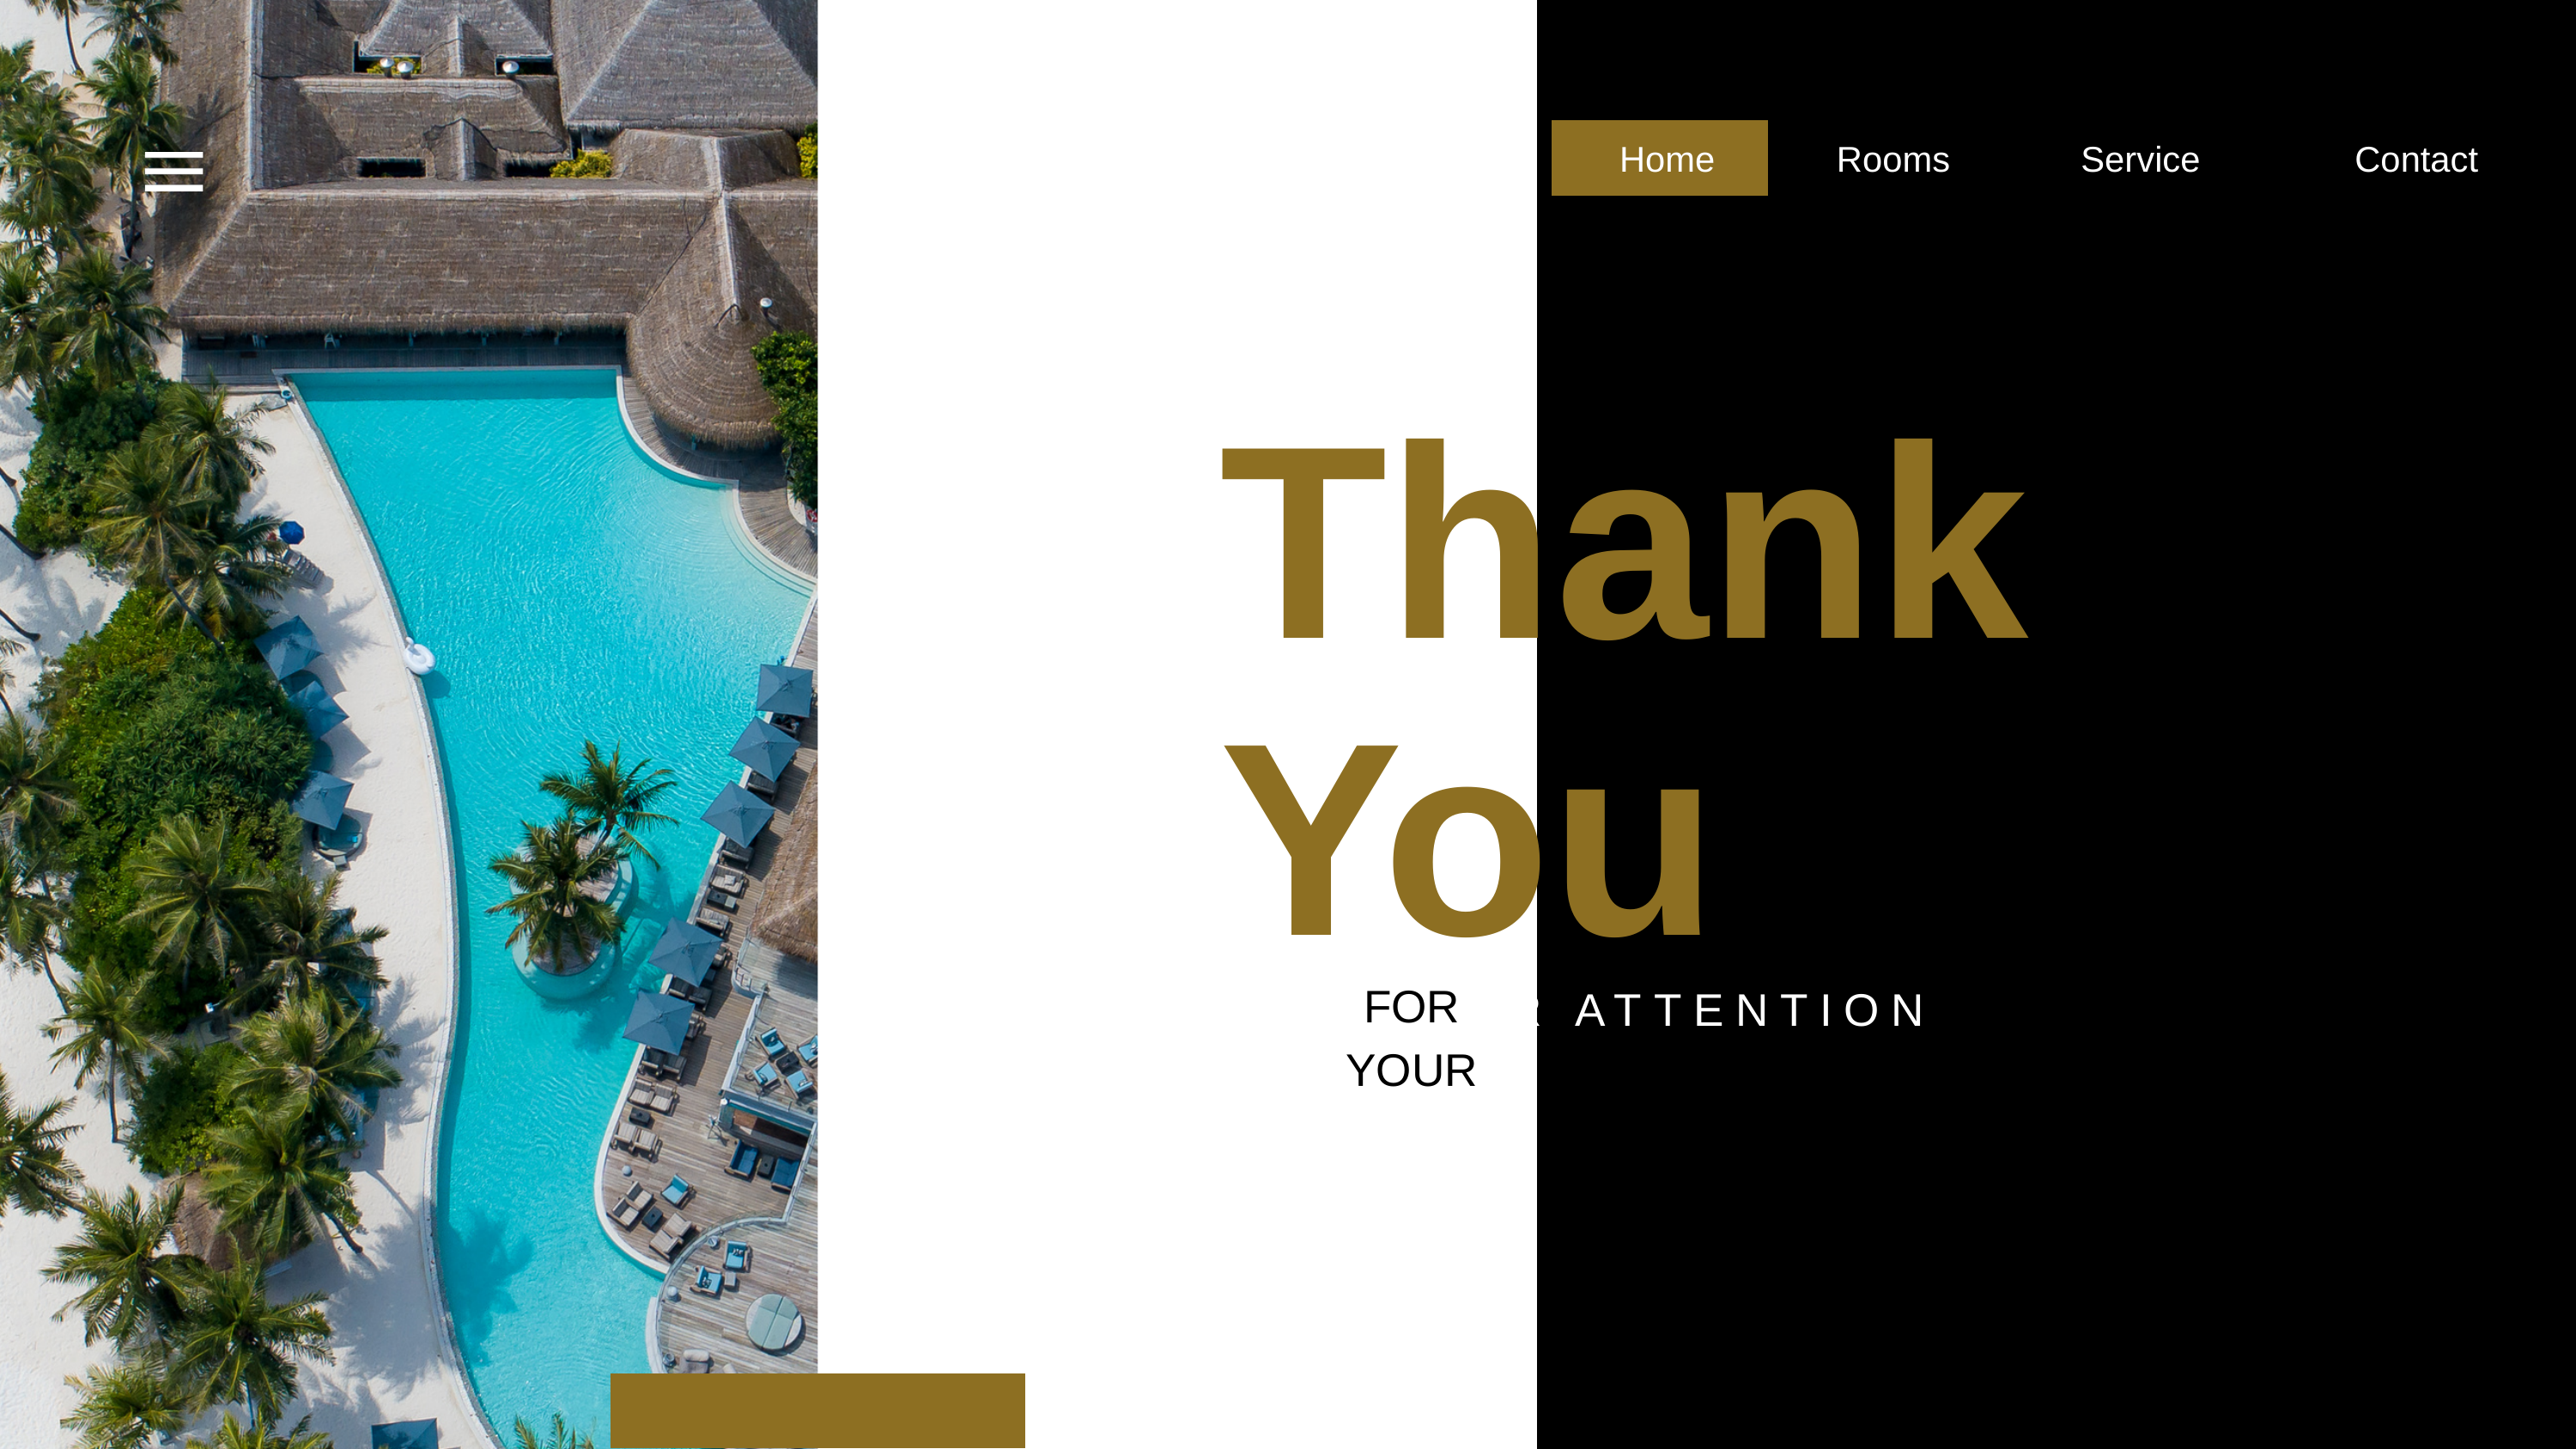

Home
Rooms
Service
Contact

Thank You
FOR YOUR ATTENTION
FOR YOUR